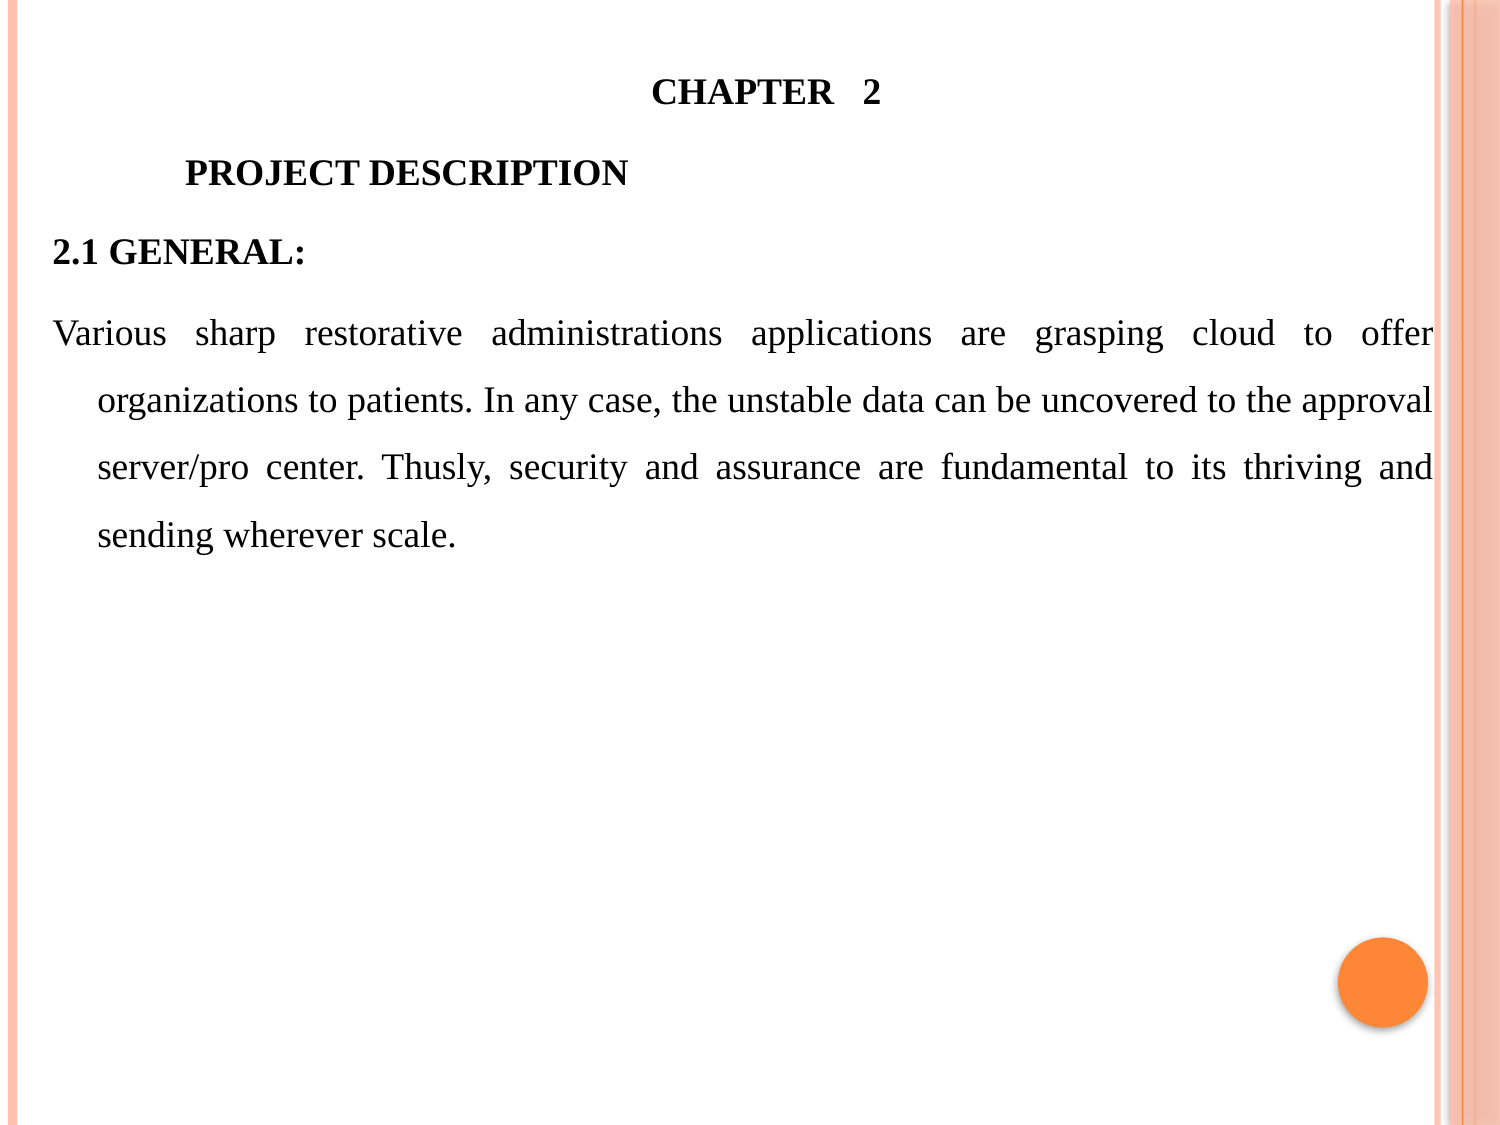

CHAPTER   2
              PROJECT DESCRIPTION
2.1 GENERAL:
Various sharp restorative administrations applications are grasping cloud to offer organizations to patients. In any case, the unstable data can be uncovered to the approval server/pro center. Thusly, security and assurance are fundamental to its thriving and sending wherever scale.